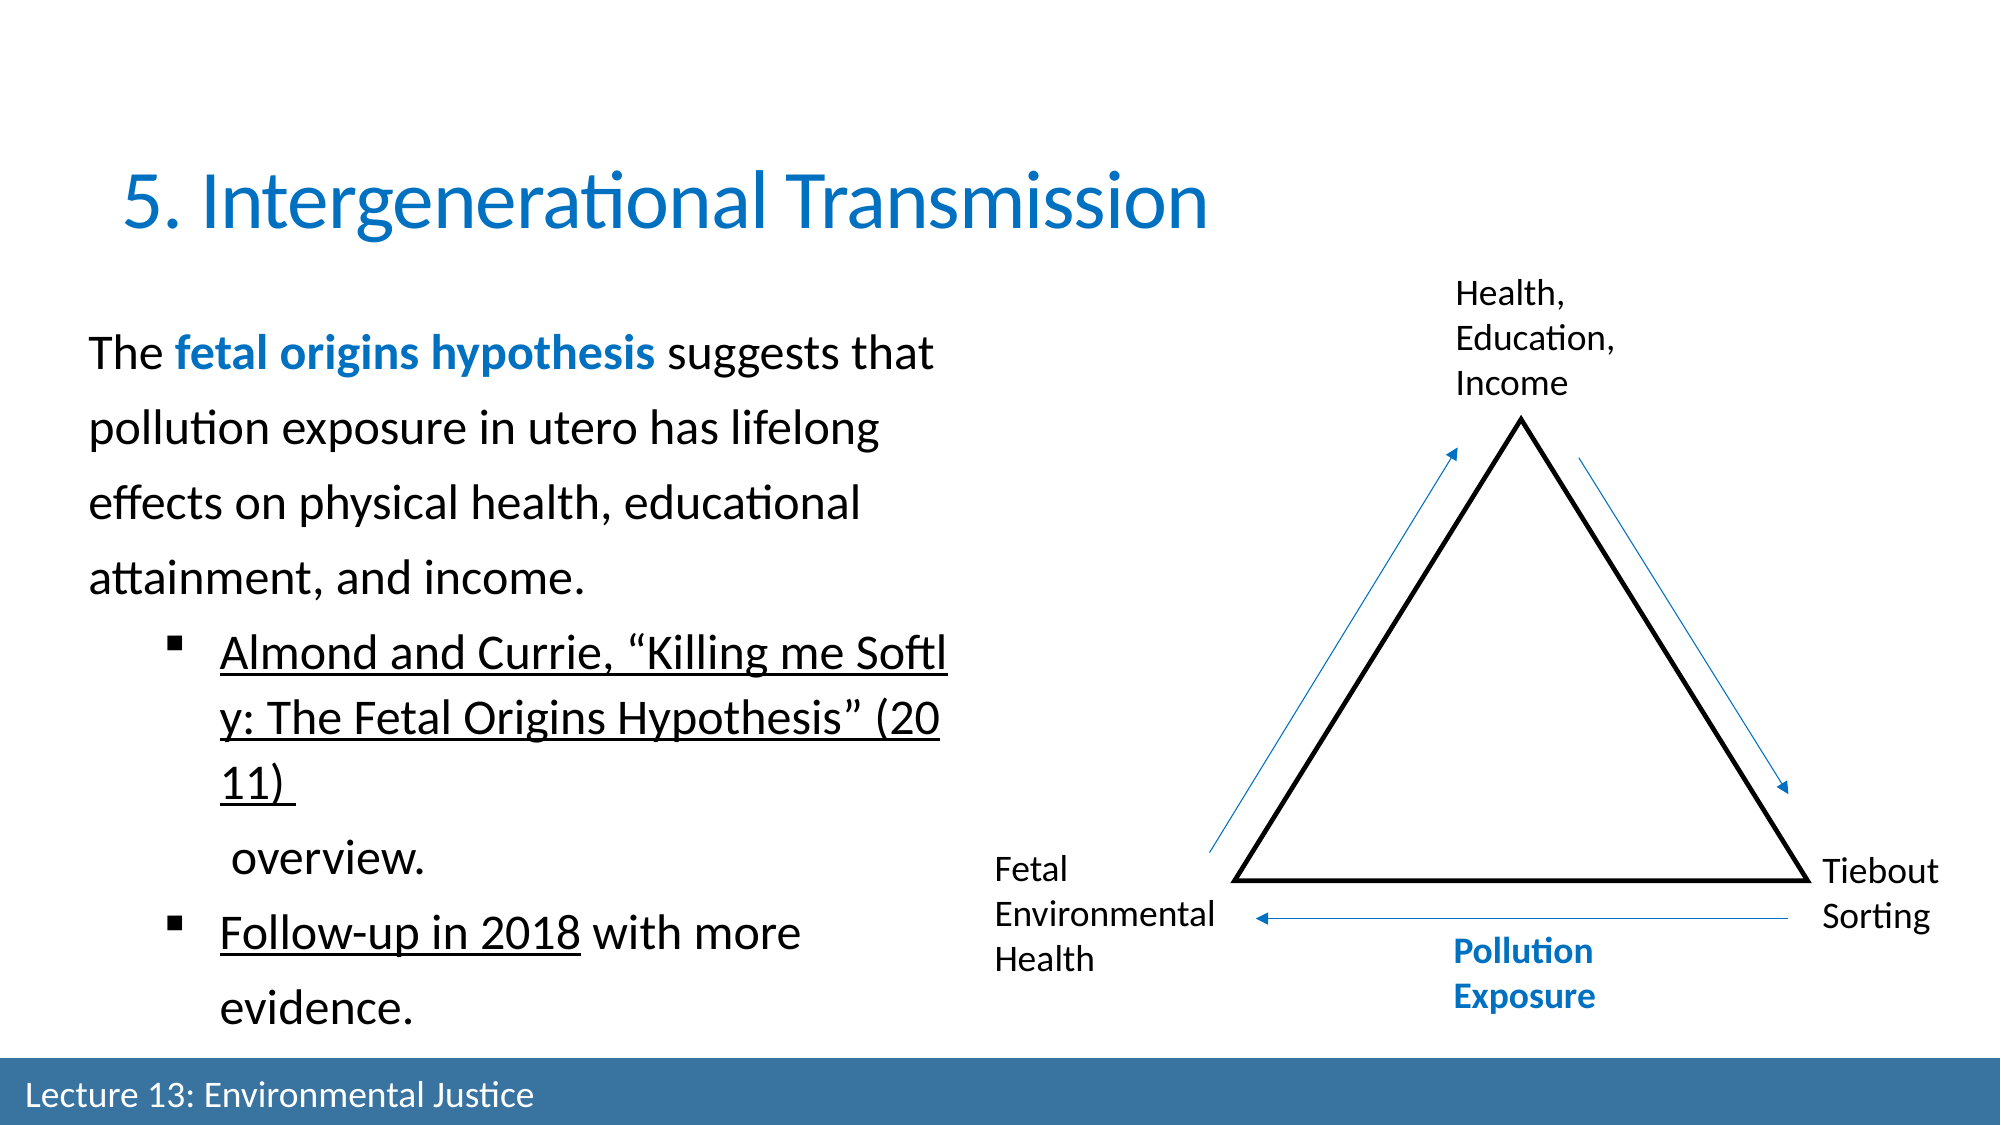

5. Intergenerational Transmission
Health, Education, Income
The fetal origins hypothesis suggests that pollution exposure in utero has lifelong effects on physical health, educational attainment, and income.
Almond and Currie, “Killing me Softly: The Fetal Origins Hypothesis” (2011)  overview.
Follow-up in 2018 with more evidence.

Fetal Environmental Health
Tiebout Sorting
Pollution Exposure